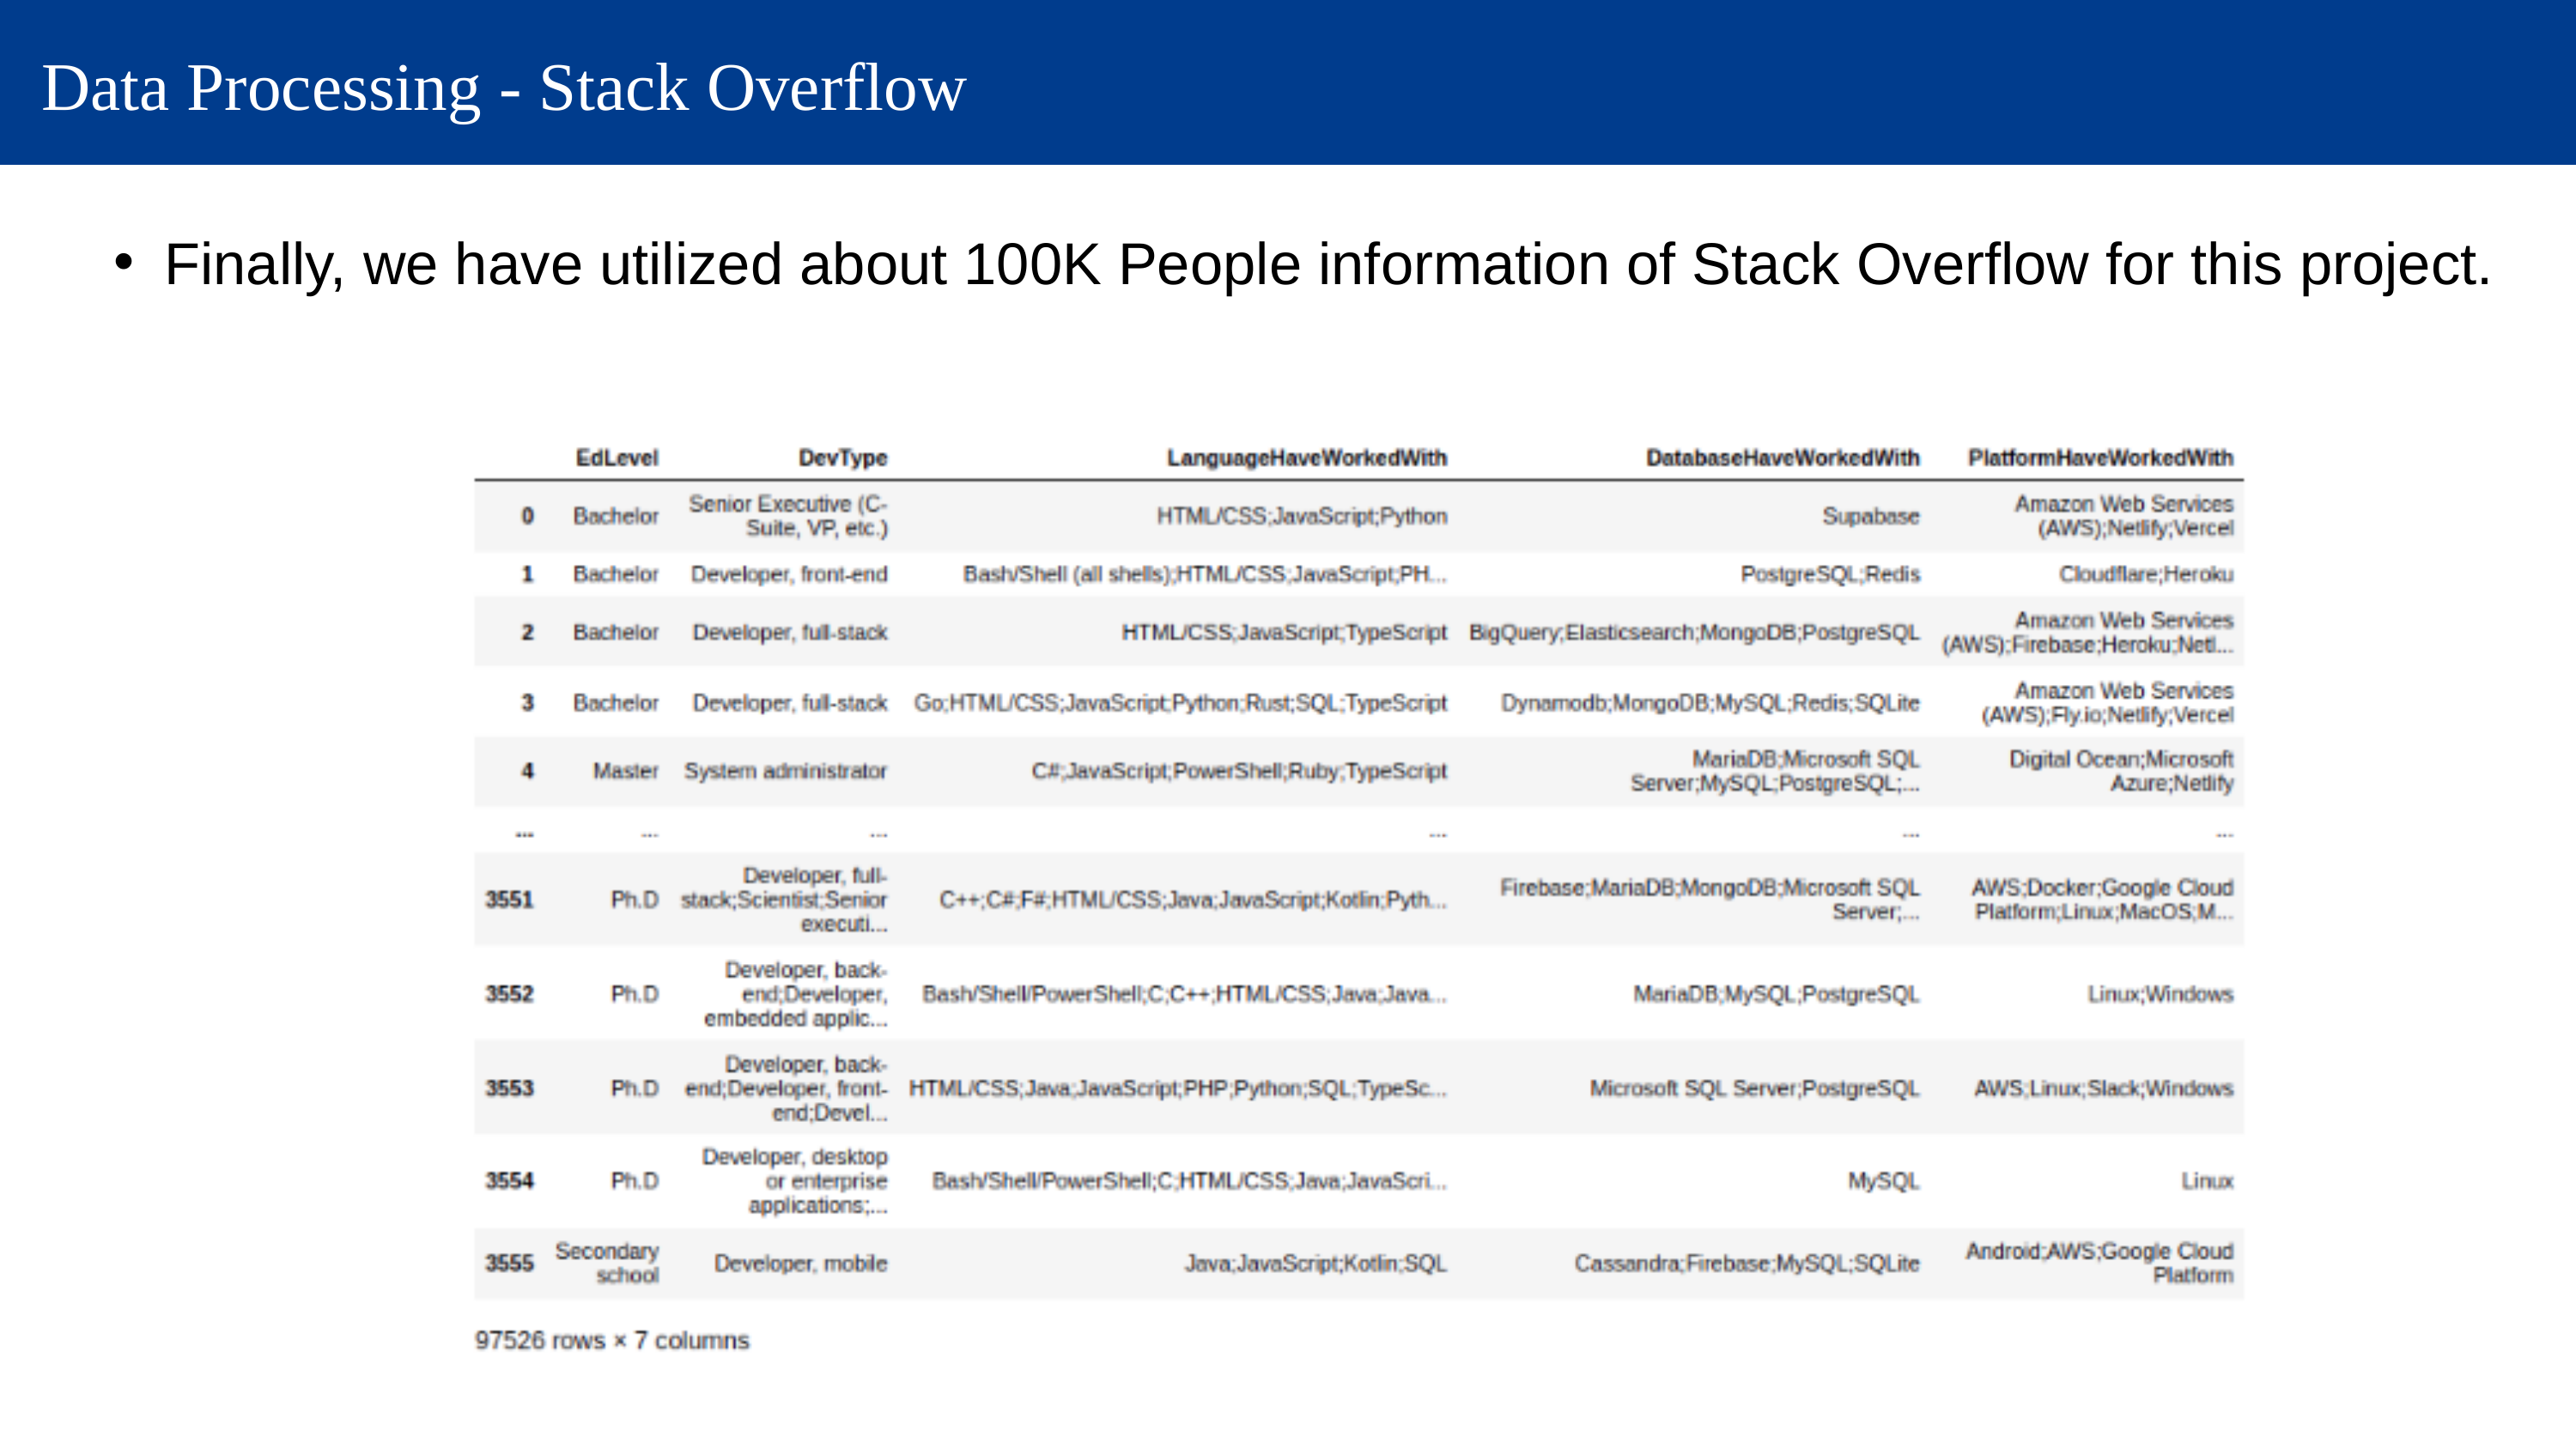

Data Processing - Stack Overflow
Finally, we have utilized about 100K People information of Stack Overflow for this project.